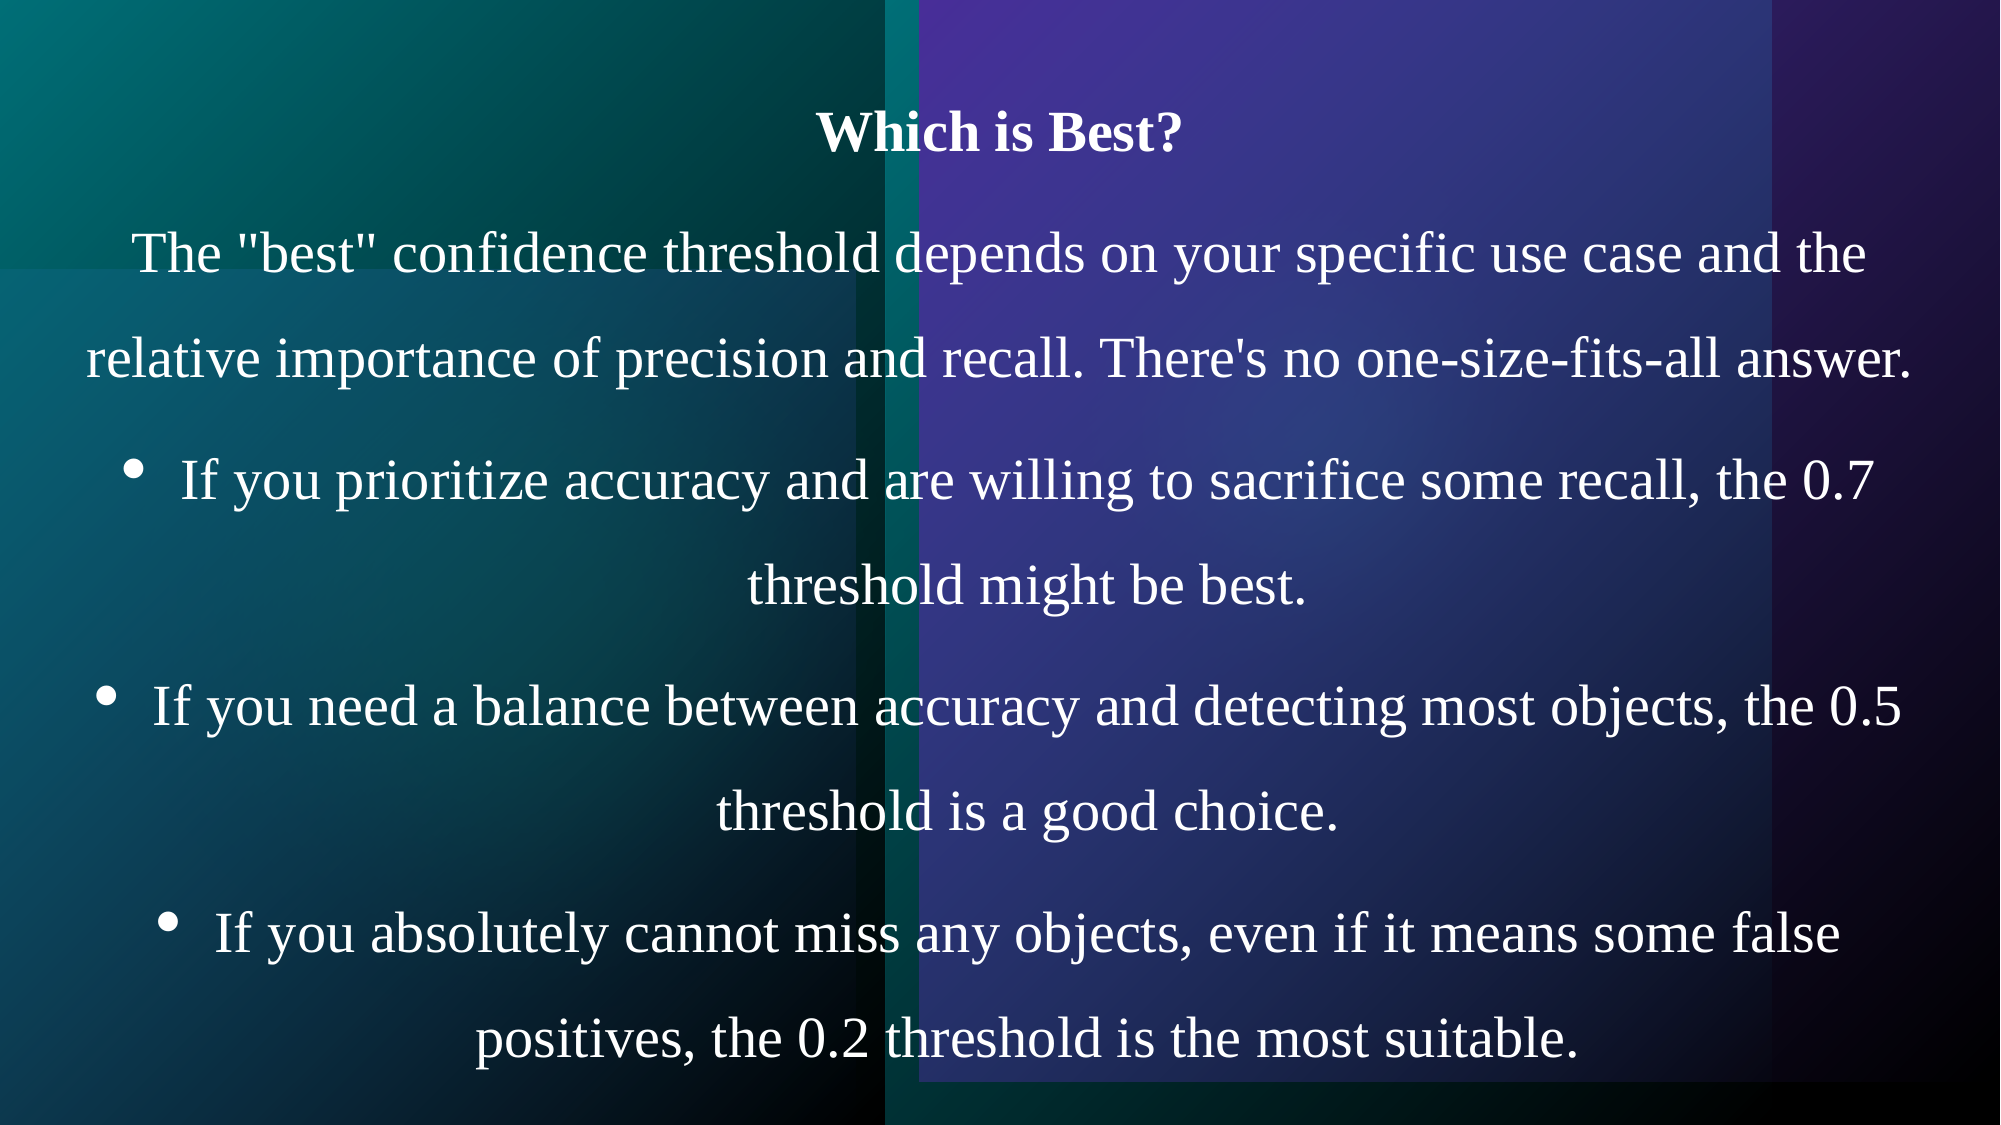

Which is Best?
The "best" confidence threshold depends on your specific use case and the relative importance of precision and recall. There's no one-size-fits-all answer.
If you prioritize accuracy and are willing to sacrifice some recall, the 0.7 threshold might be best.
If you need a balance between accuracy and detecting most objects, the 0.5 threshold is a good choice.
If you absolutely cannot miss any objects, even if it means some false positives, the 0.2 threshold is the most suitable.